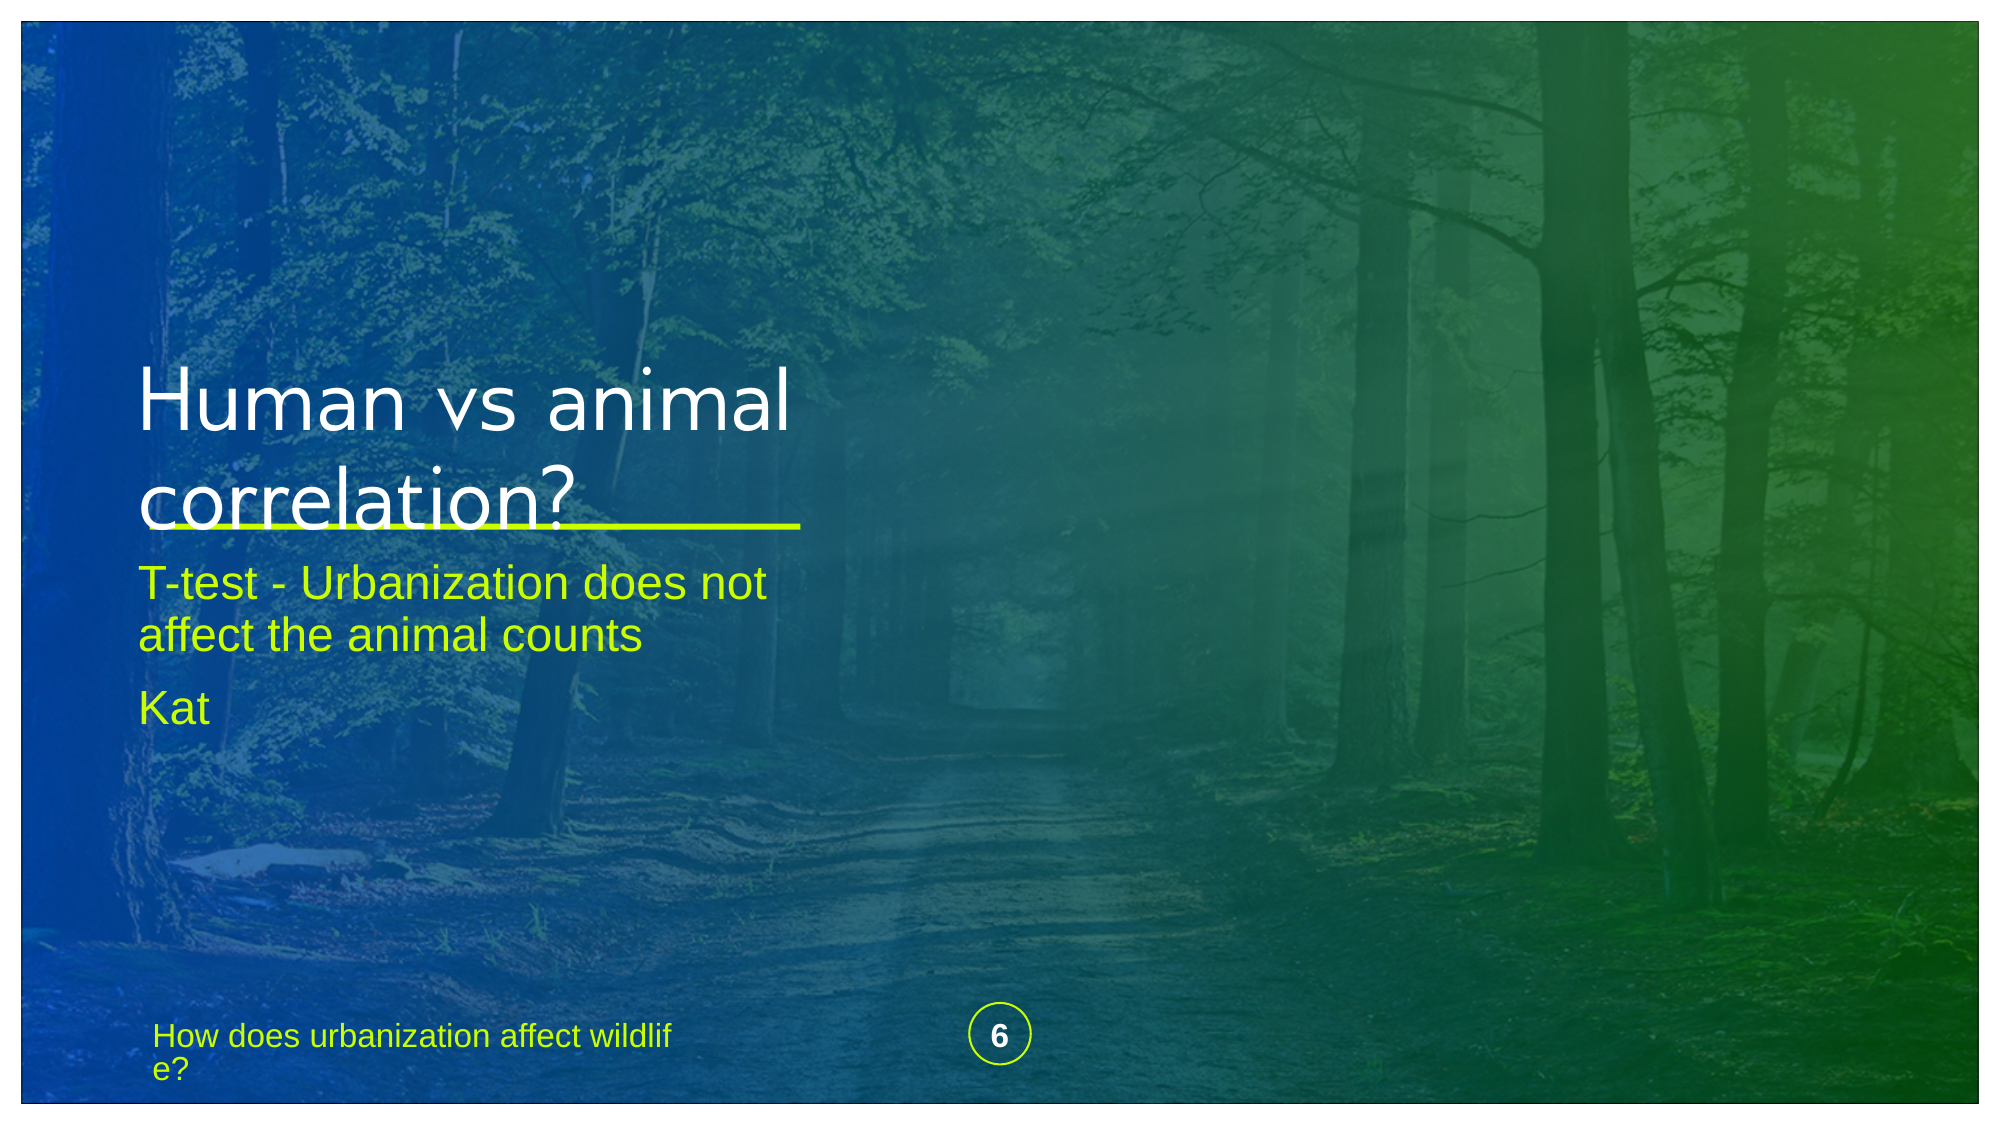

# Human vs animal correlation?
T-test - Urbanization does not affect the animal counts
Kat
How does urbanization affect wildlife?
6